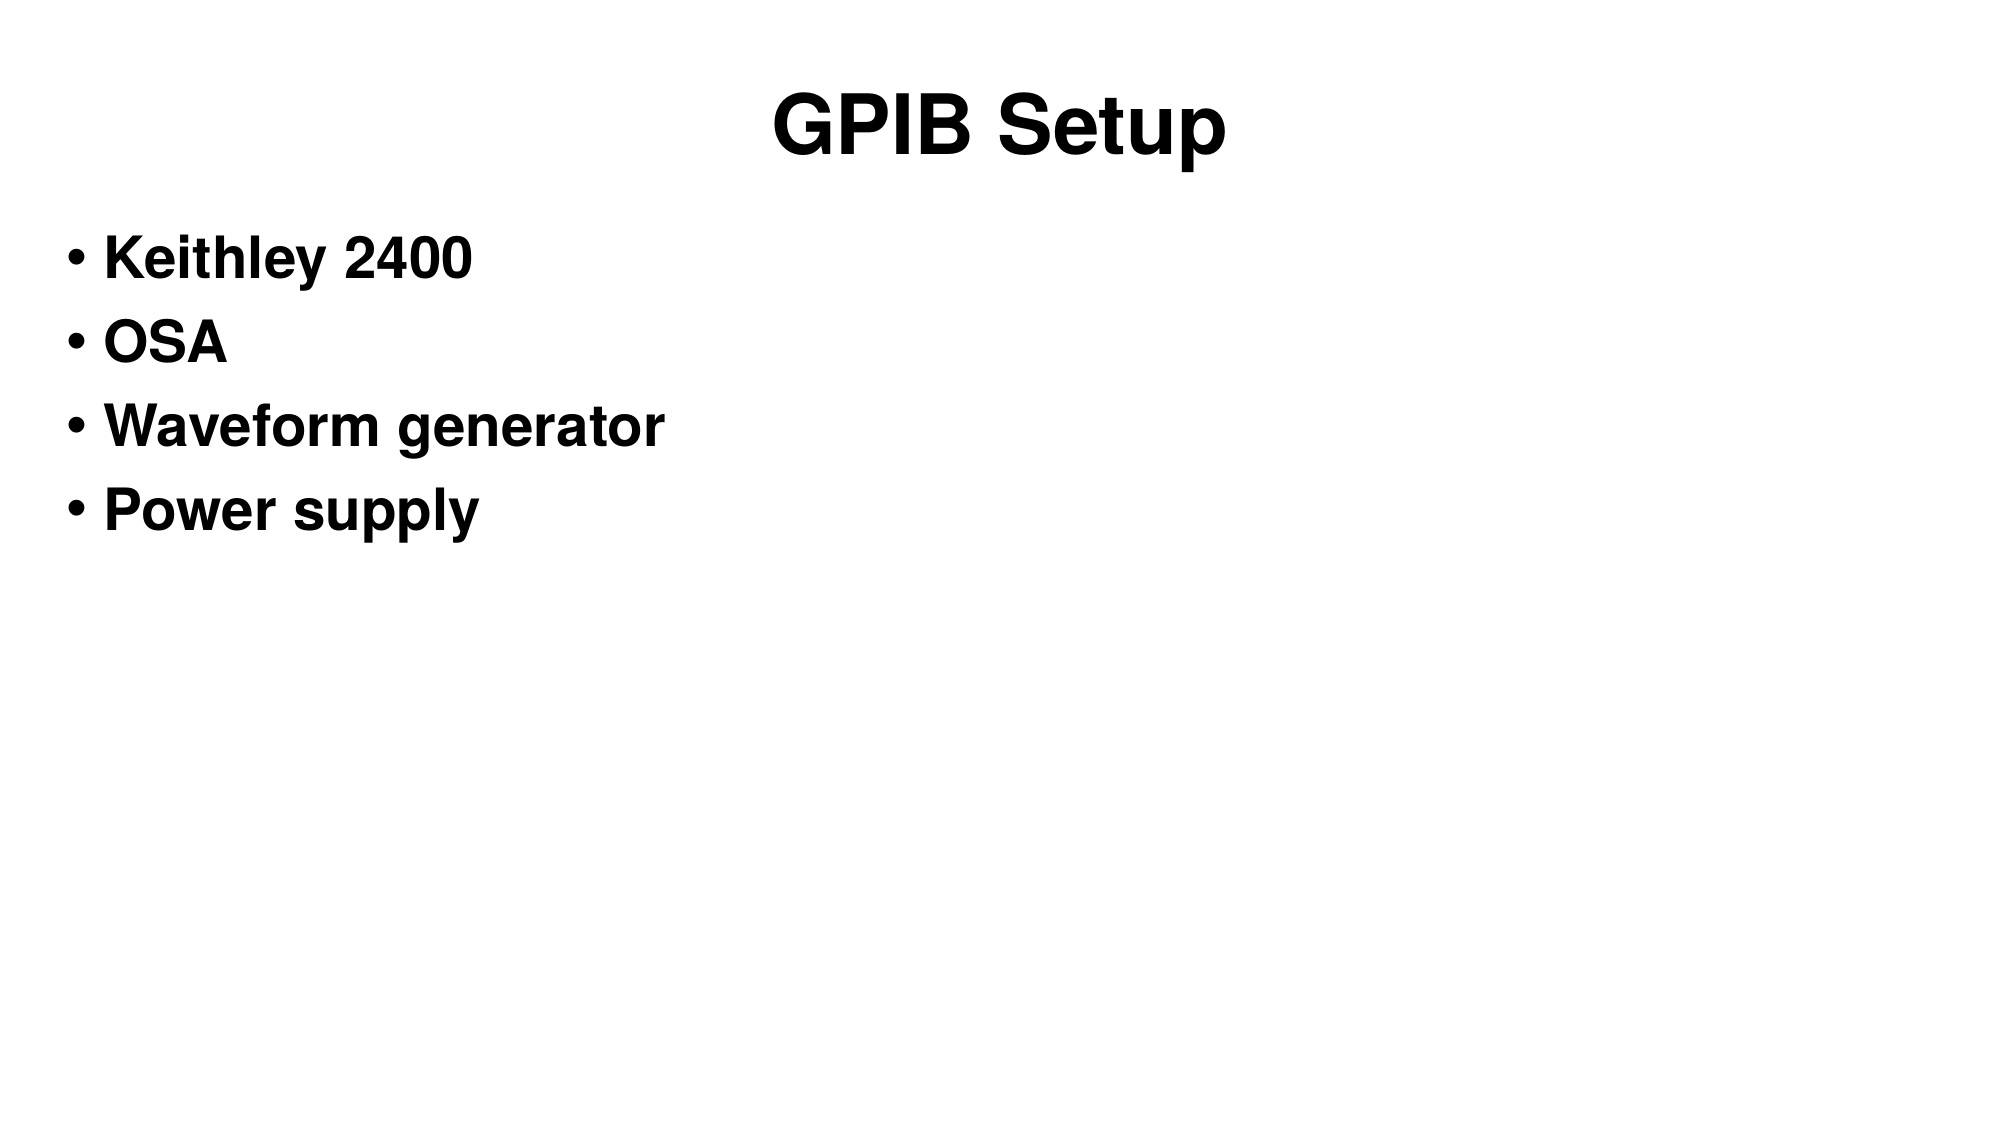

# GPIB Setup
Keithley 2400
OSA
Waveform generator
Power supply